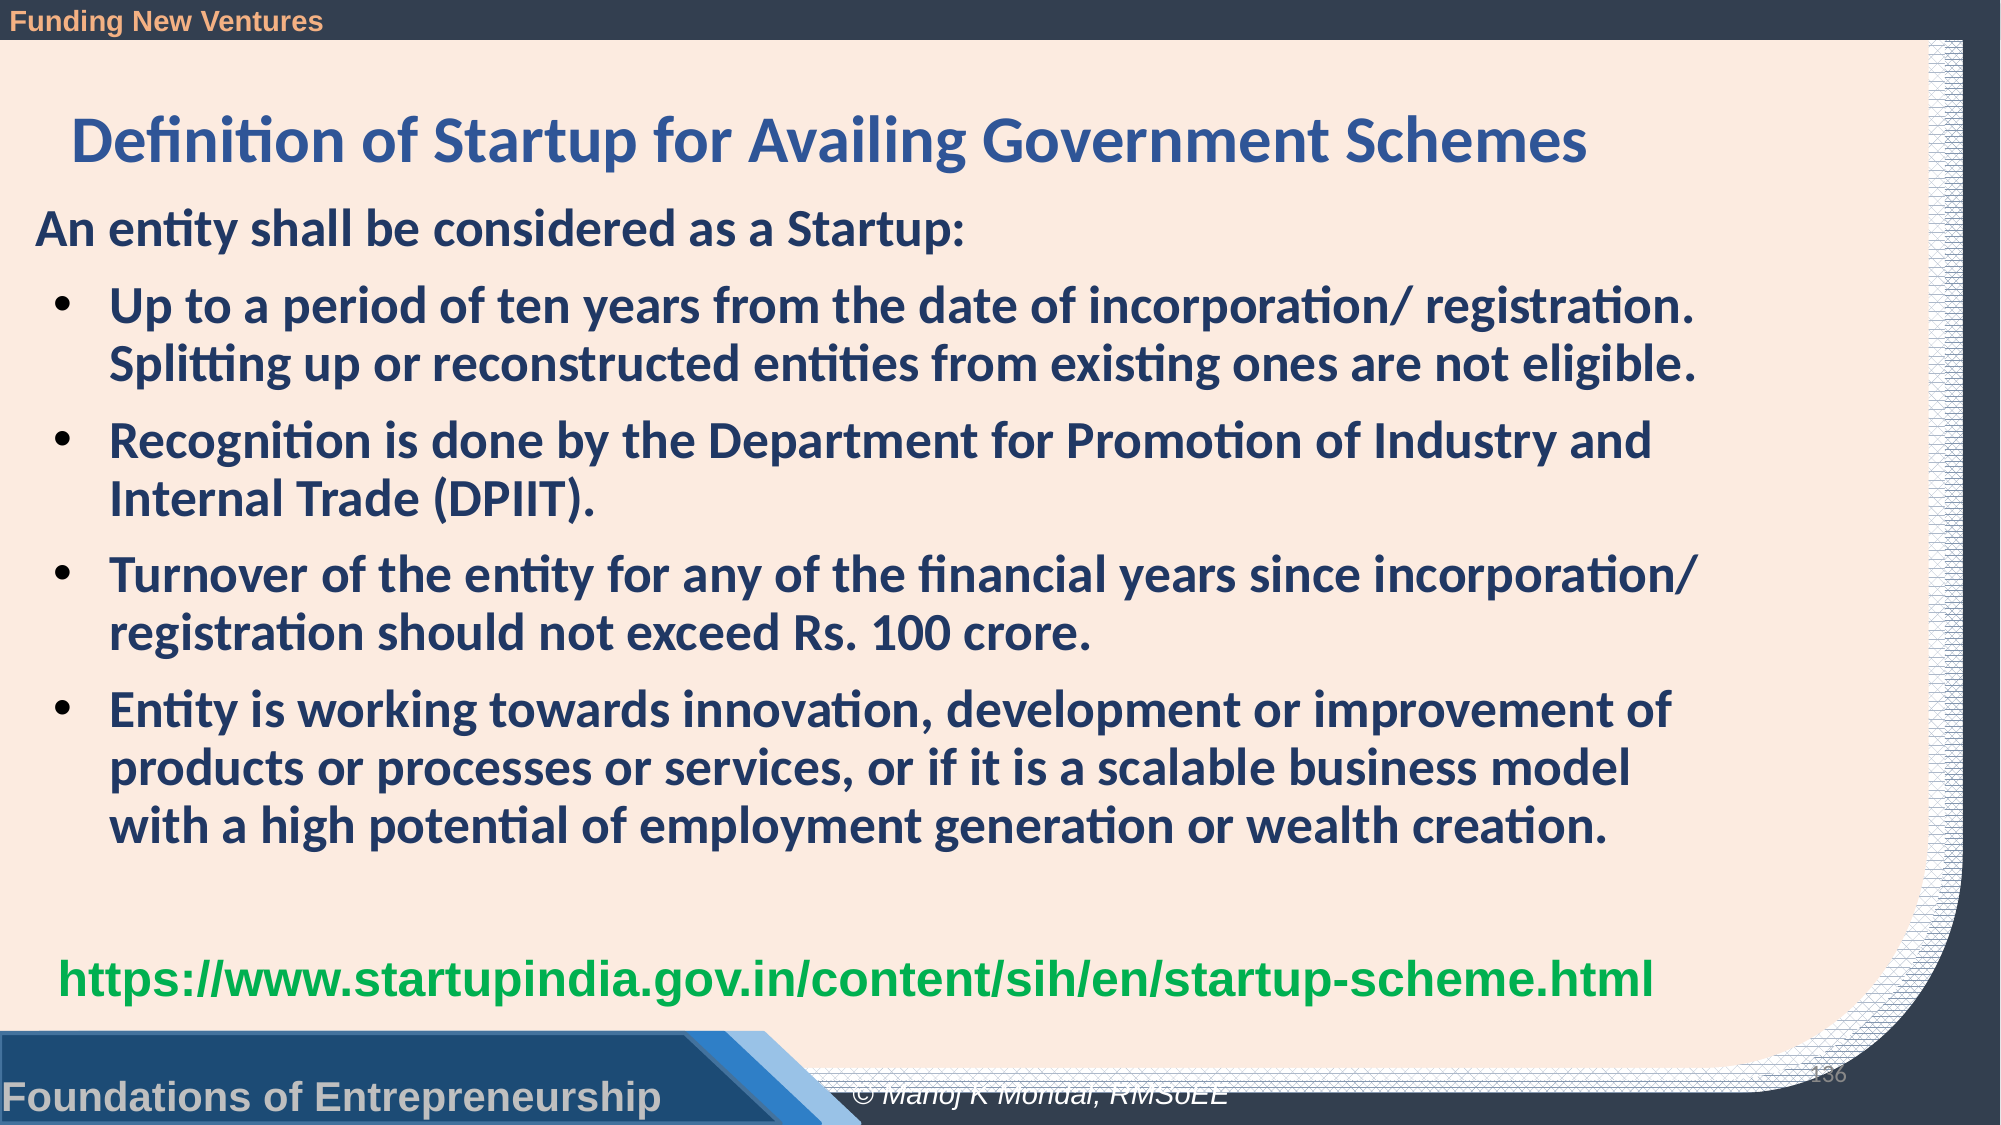

# Definition of Startup for Availing Government Schemes
An entity shall be considered as a Startup:
Up to a period of ten years from the date of incorporation/ registration. Splitting up or reconstructed entities from existing ones are not eligible.
Recognition is done by the Department for Promotion of Industry and Internal Trade (DPIIT).
Turnover of the entity for any of the financial years since incorporation/ registration should not exceed Rs. 100 crore.
Entity is working towards innovation, development or improvement of products or processes or services, or if it is a scalable business model with a high potential of employment generation or wealth creation.

https://www.startupindia.gov.in/content/sih/en/startup-scheme.html
136